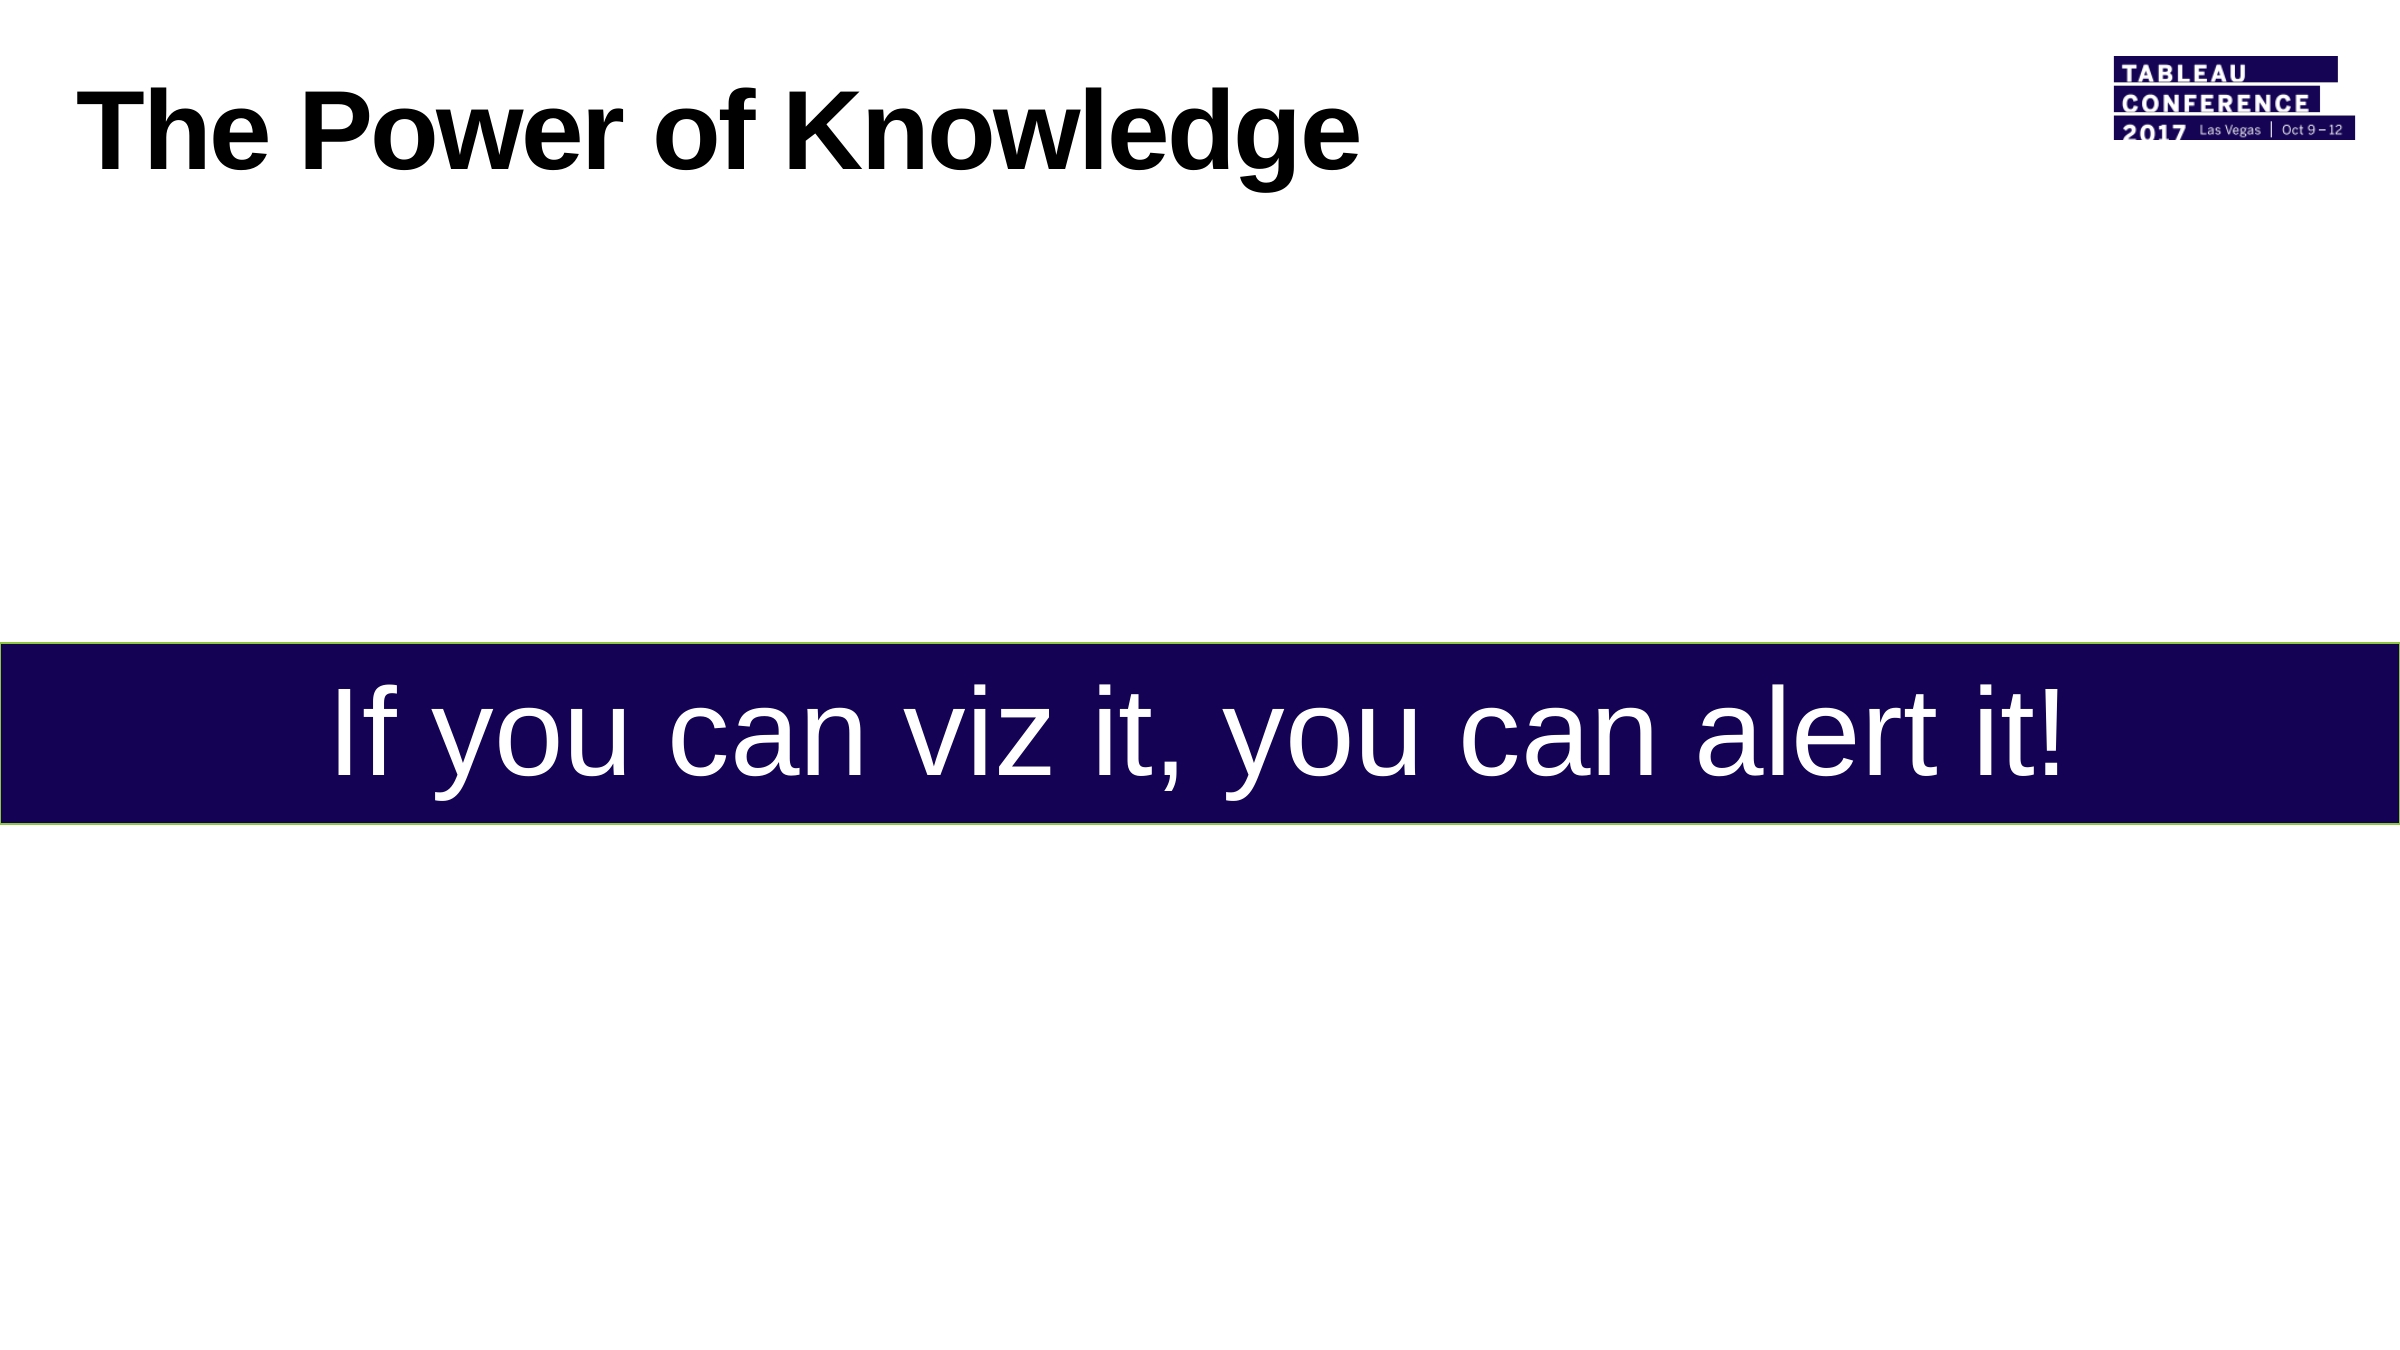

# The Power of Knowledge
If you can viz it, you can alert it!